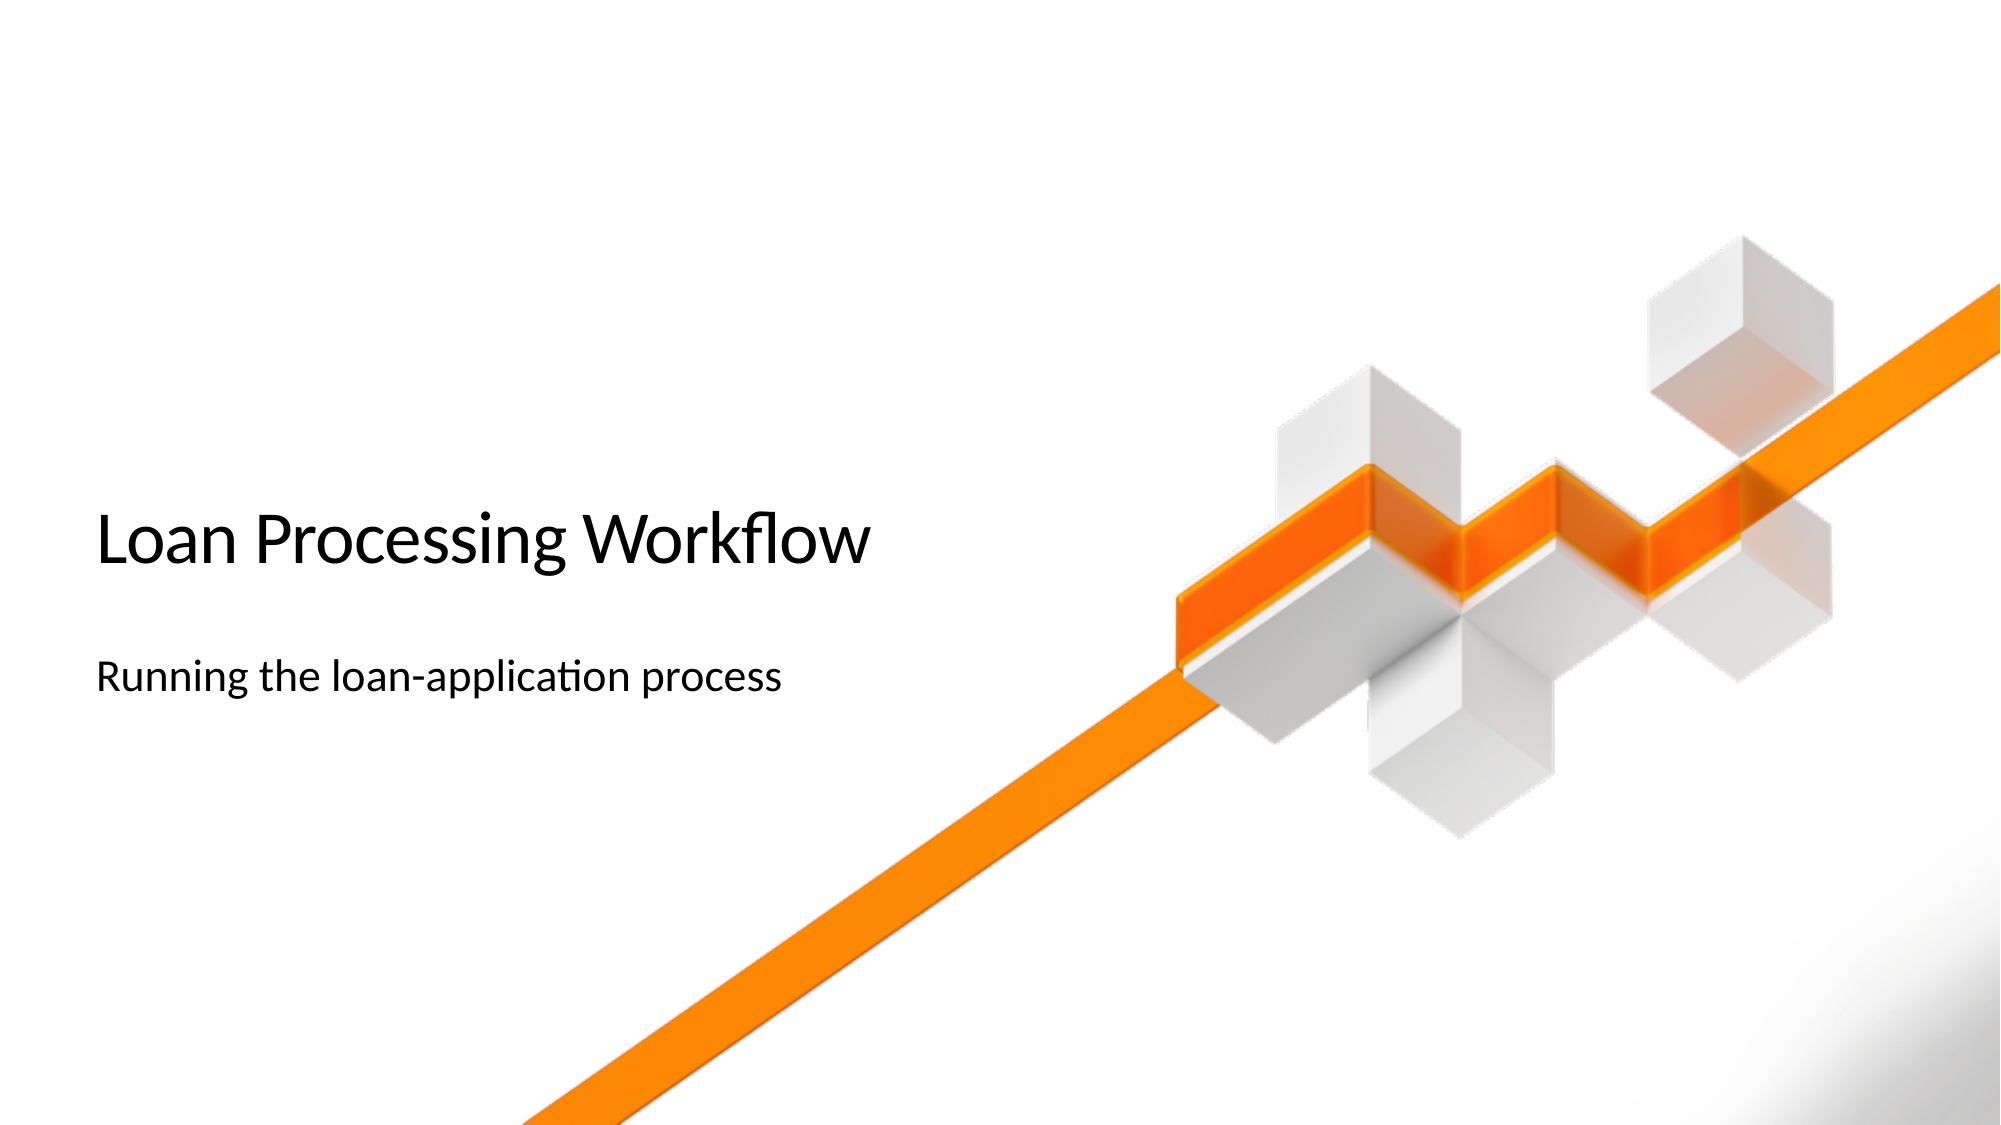

# Loan Processing Workflow
Running the loan-application process